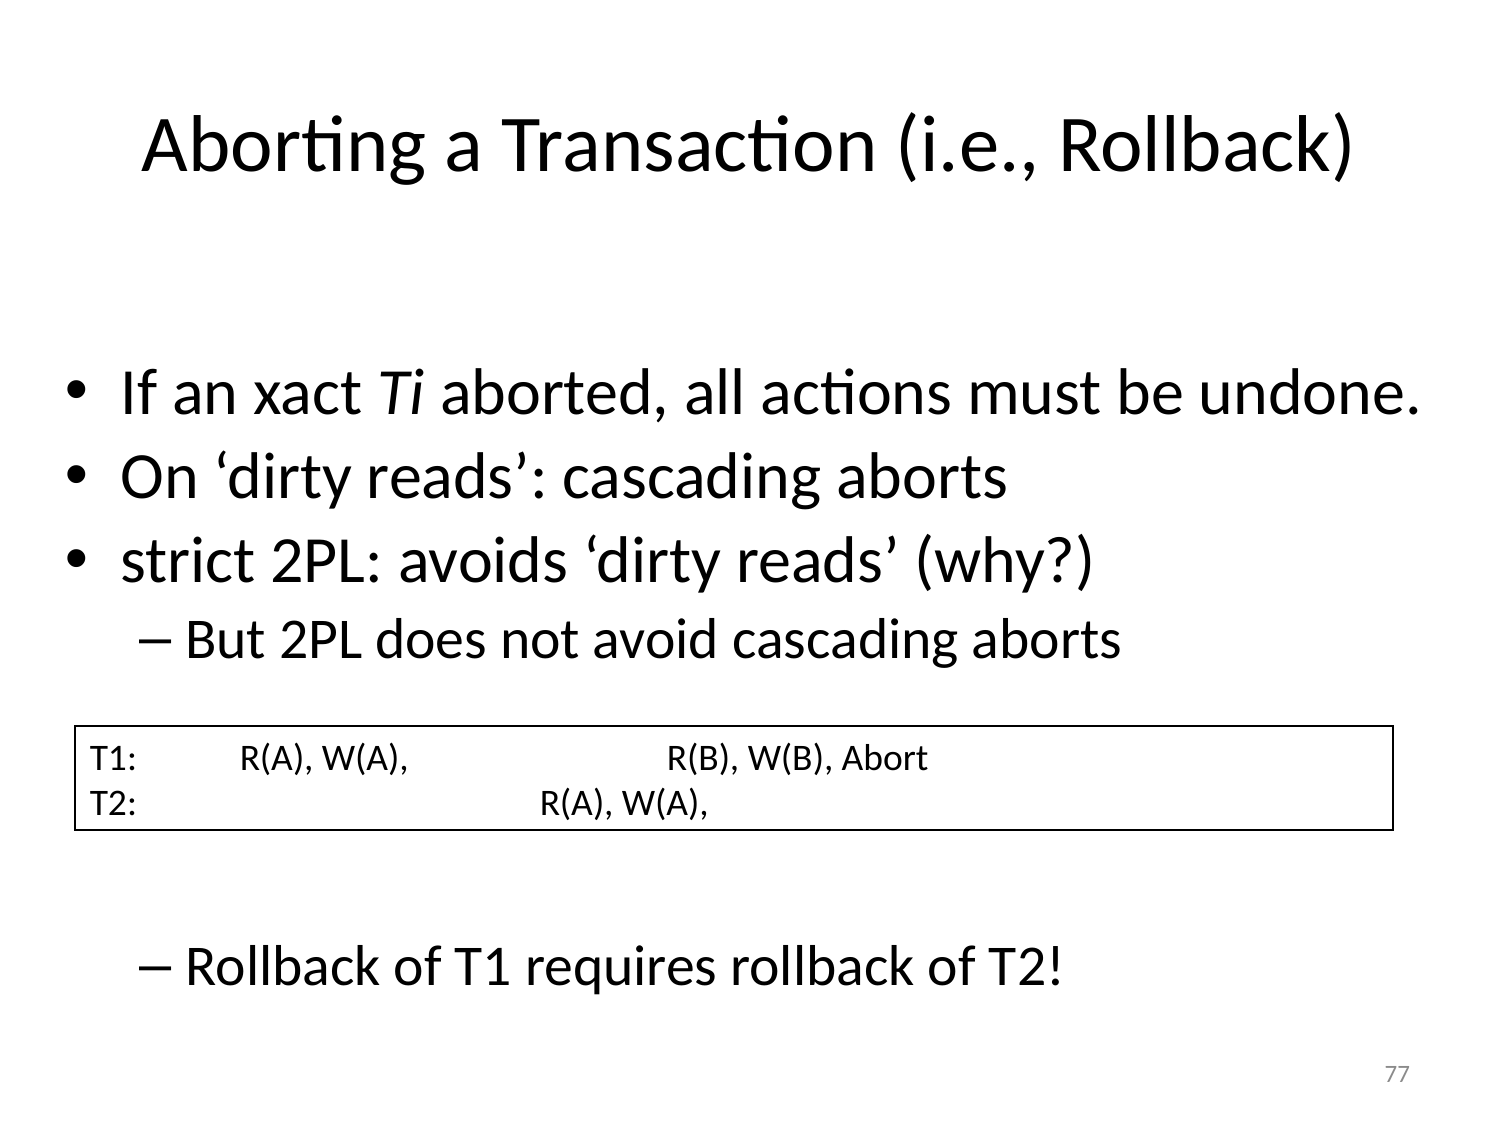

# Aborting a Transaction (i.e., Rollback)
If an xact Ti aborted, all actions must be undone.
On ‘dirty reads’: cascading aborts
strict 2PL: avoids ‘dirty reads’ (why?)
But 2PL does not avoid cascading aborts

Rollback of T1 requires rollback of T2!
T1: 	R(A), W(A),   	               R(B), W(B), Abort
T2:			R(A), W(A),
77